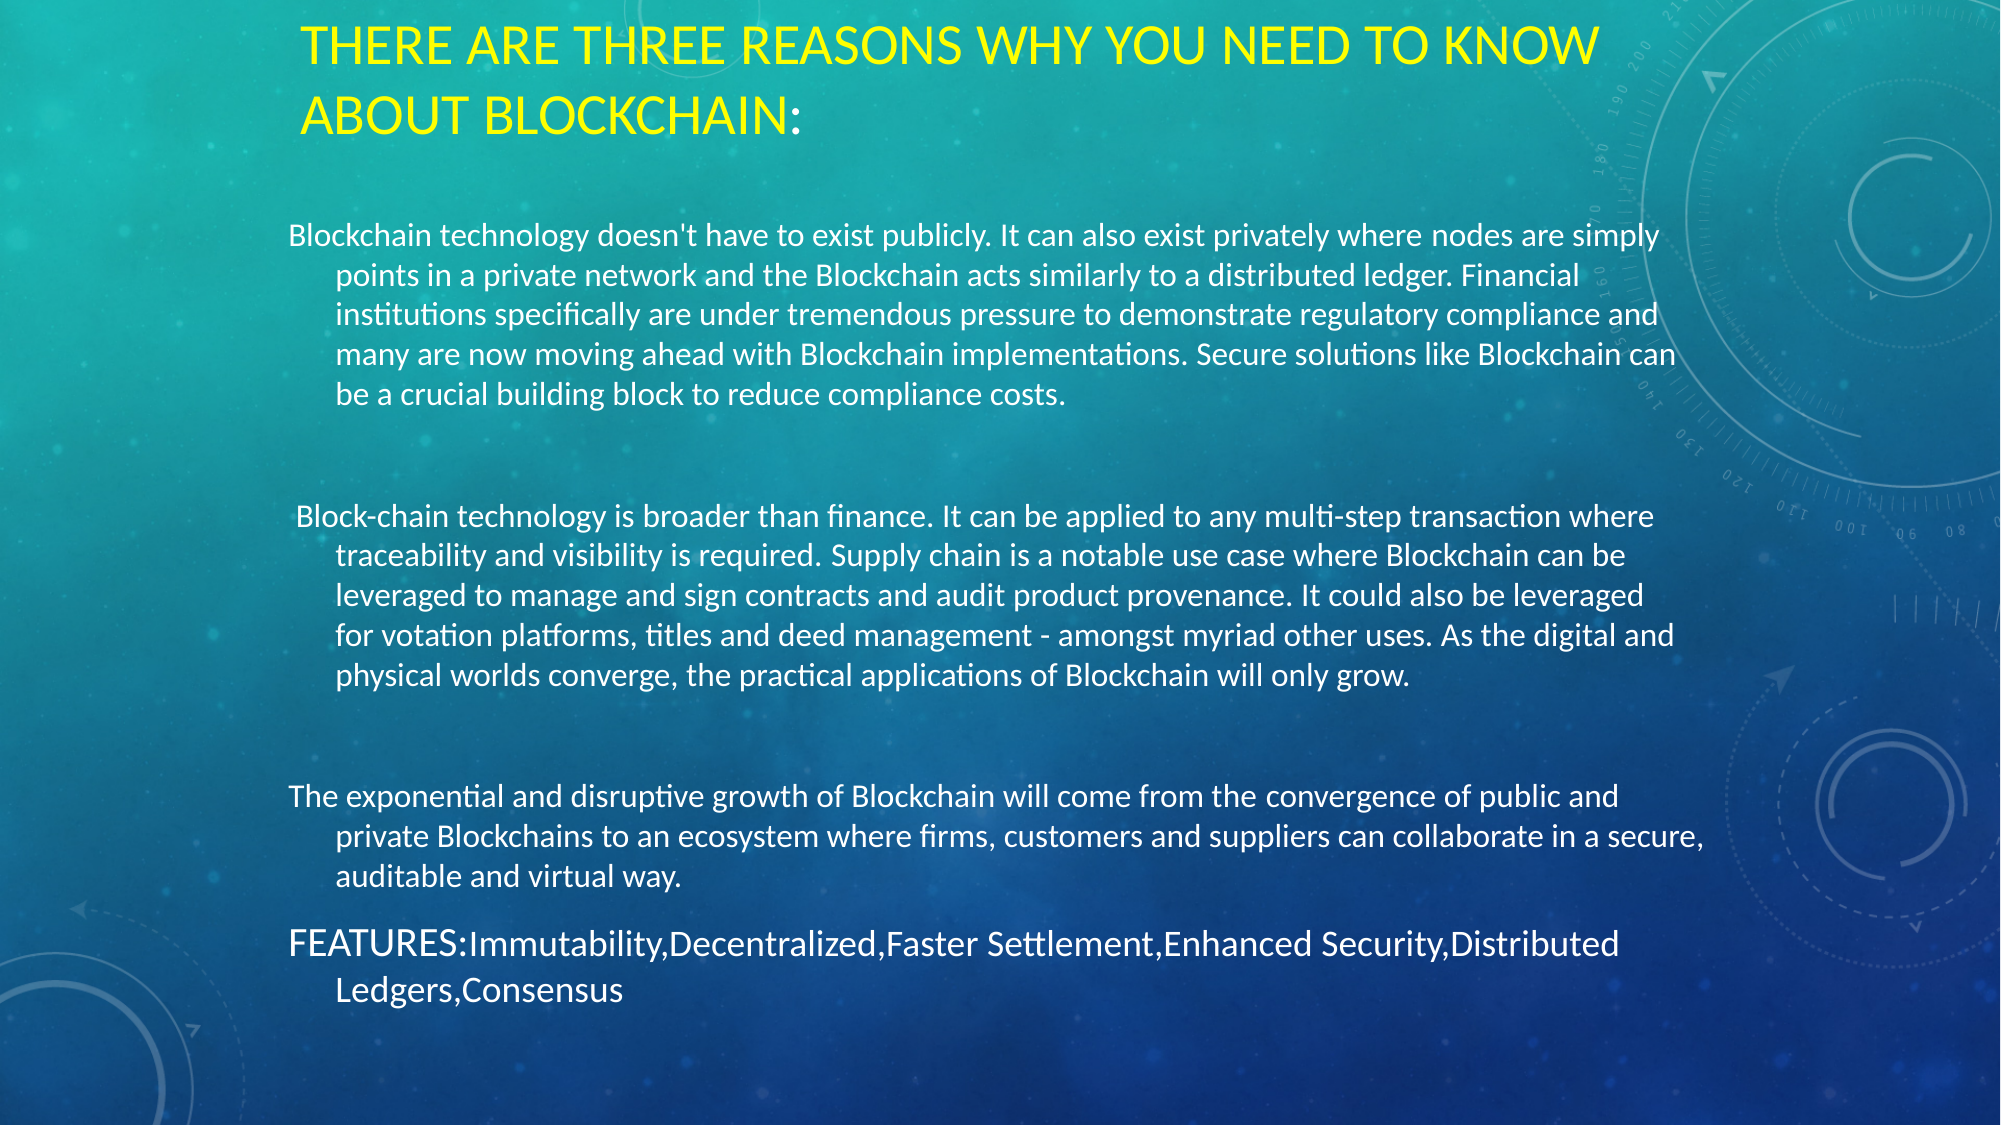

# There are three reasons why you need to know about Blockchain:
Blockchain technology doesn't have to exist publicly. It can also exist privately where nodes are simply points in a private network and the Blockchain acts similarly to a distributed ledger. Financial institutions specifically are under tremendous pressure to demonstrate regulatory compliance and many are now moving ahead with Blockchain implementations. Secure solutions like Blockchain can be a crucial building block to reduce compliance costs.

 Block-chain technology is broader than finance. It can be applied to any multi-step transaction where traceability and visibility is required. Supply chain is a notable use case where Blockchain can be leveraged to manage and sign contracts and audit product provenance. It could also be leveraged for votation platforms, titles and deed management - amongst myriad other uses. As the digital and physical worlds converge, the practical applications of Blockchain will only grow.

The exponential and disruptive growth of Blockchain will come from the convergence of public and private Blockchains to an ecosystem where firms, customers and suppliers can collaborate in a secure, auditable and virtual way.
FEATURES:Immutability,Decentralized,Faster Settlement,Enhanced Security,Distributed Ledgers,Consensus